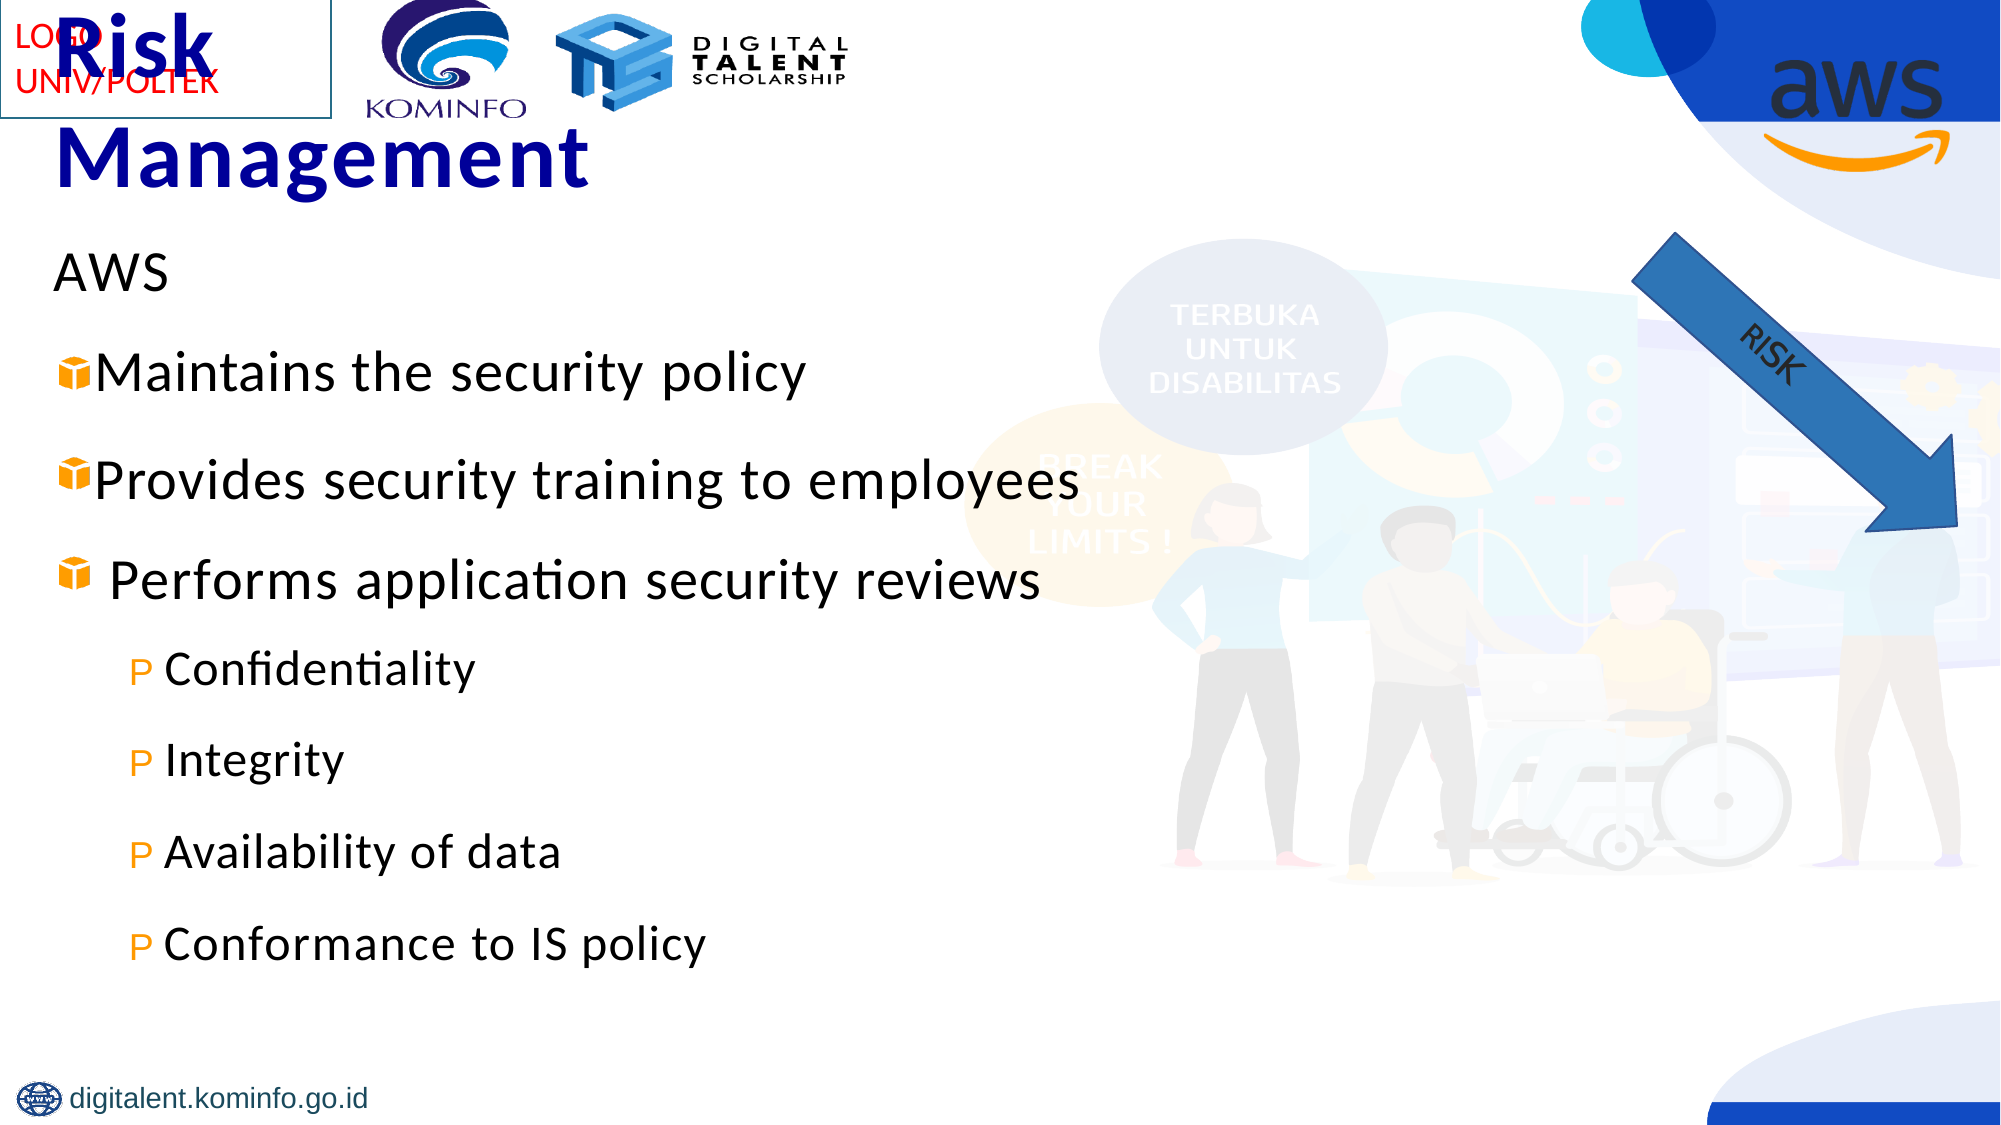

# Risk Management

AWS
Maintains the security policy
Provides security training to employees  Performs application security reviews
P Confidentiality
P Integrity
P Availability of data
P Conformance to IS policy
RISK